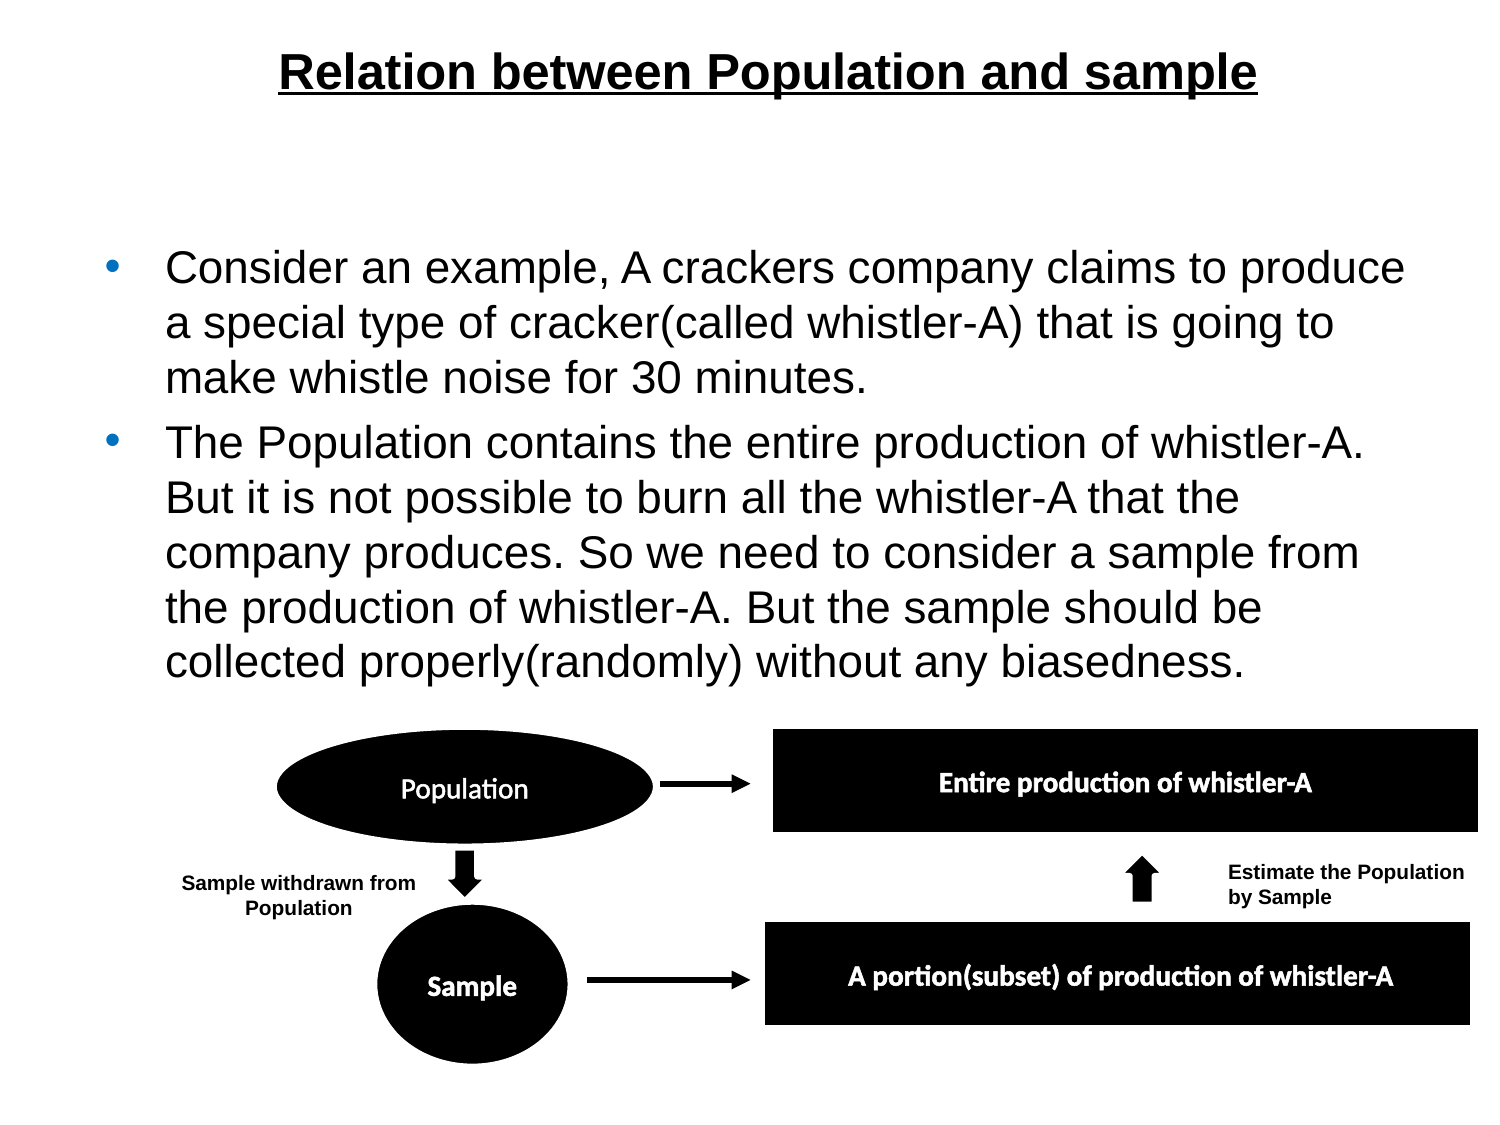

Relation between Population and sample
Consider an example, A crackers company claims to produce a special type of cracker(called whistler-A) that is going to make whistle noise for 30 minutes.
The Population contains the entire production of whistler-A. But it is not possible to burn all the whistler-A that the company produces. So we need to consider a sample from the production of whistler-A. But the sample should be collected properly(randomly) without any biasedness.

Population
Entire production of whistler-A

Estimate the Population by Sample
Sample withdrawn from Population
Sample
 A portion(subset) of production of whistler-A